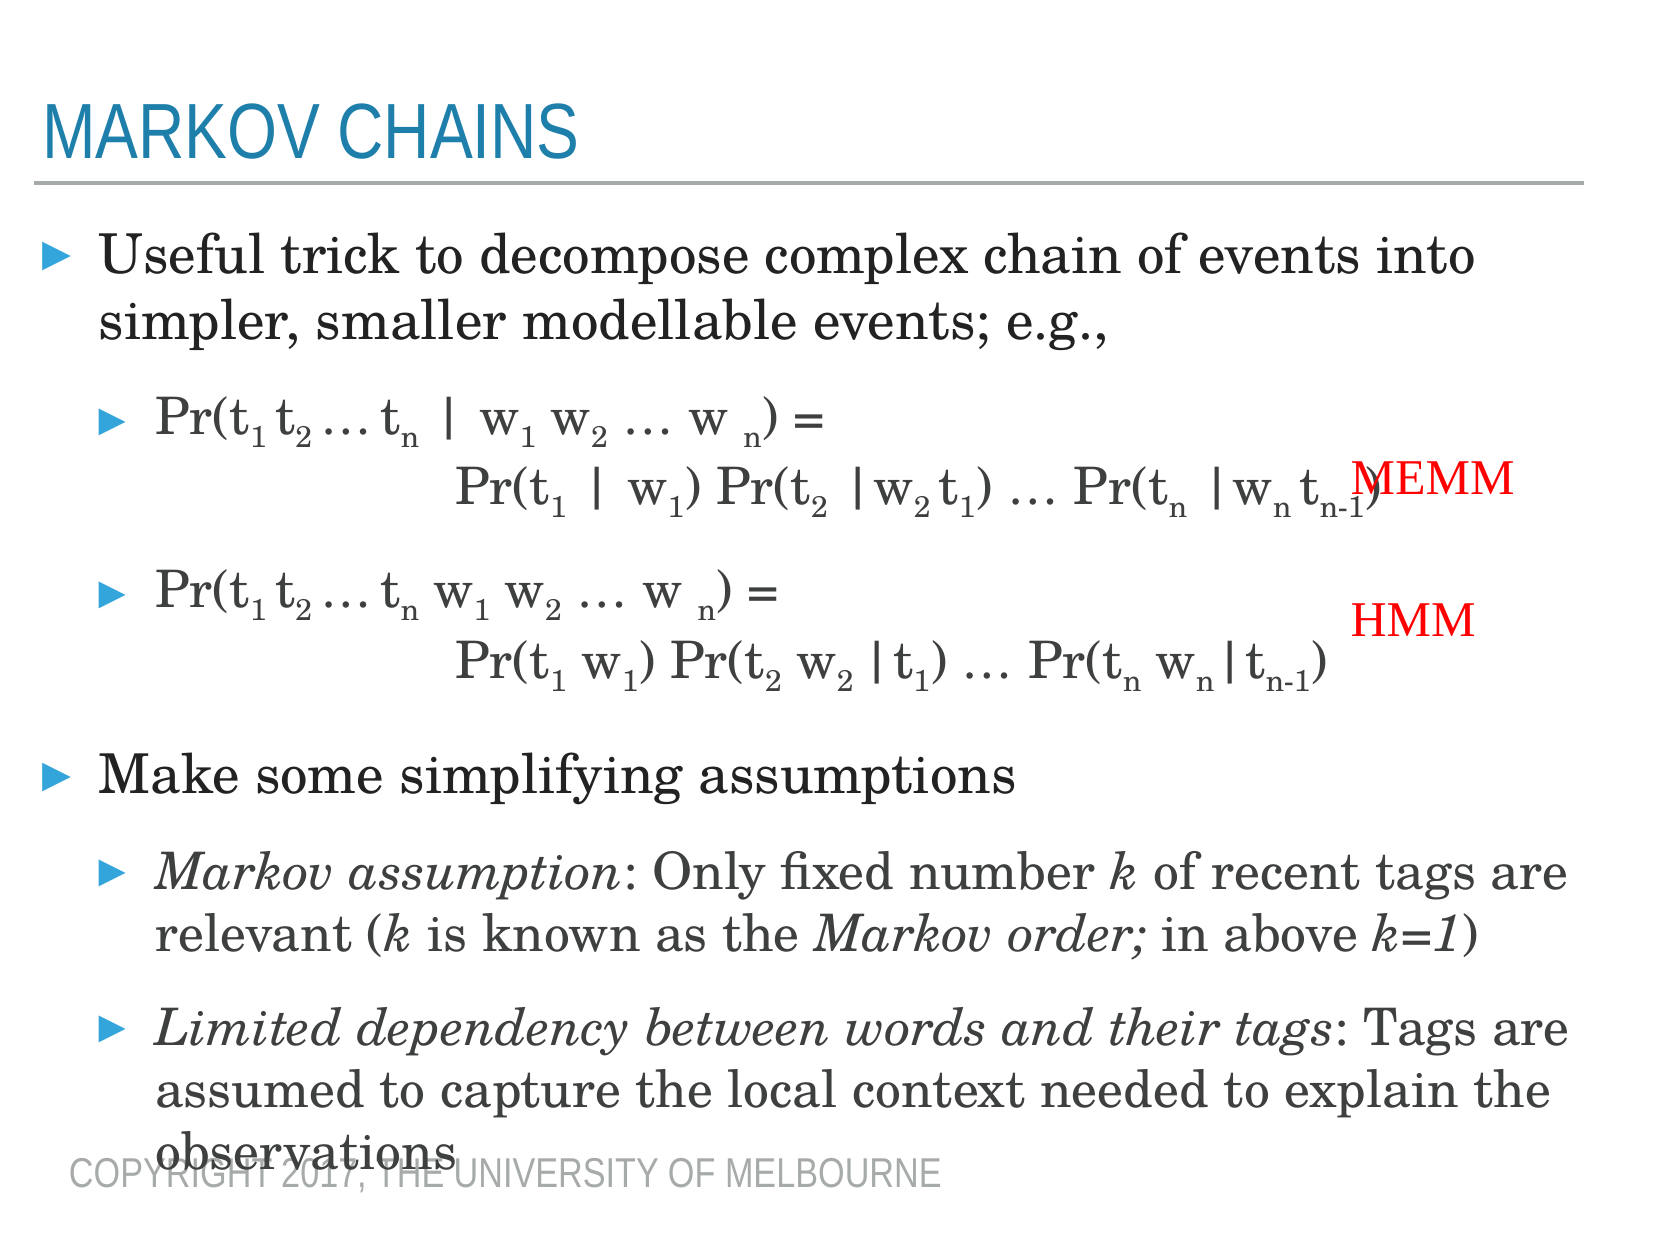

# Markov Chains
Useful trick to decompose complex chain of events into simpler, smaller modellable events; e.g.,
Pr(t1 t2 … tn | w1 w2 … w n) =
		Pr(t1 | w1) Pr(t2 |w2 t1) … Pr(tn |wn tn-1)
Pr(t1 t2 … tn w1 w2 … w n) =
		Pr(t1 w1) Pr(t2 w2 |t1) … Pr(tn wn|tn-1)
Make some simplifying assumptions
Markov assumption: Only fixed number k of recent tags are relevant (k is known as the Markov order; in above k=1)
Limited dependency between words and their tags: Tags are assumed to capture the local context needed to explain the observations
MEMM
HMM